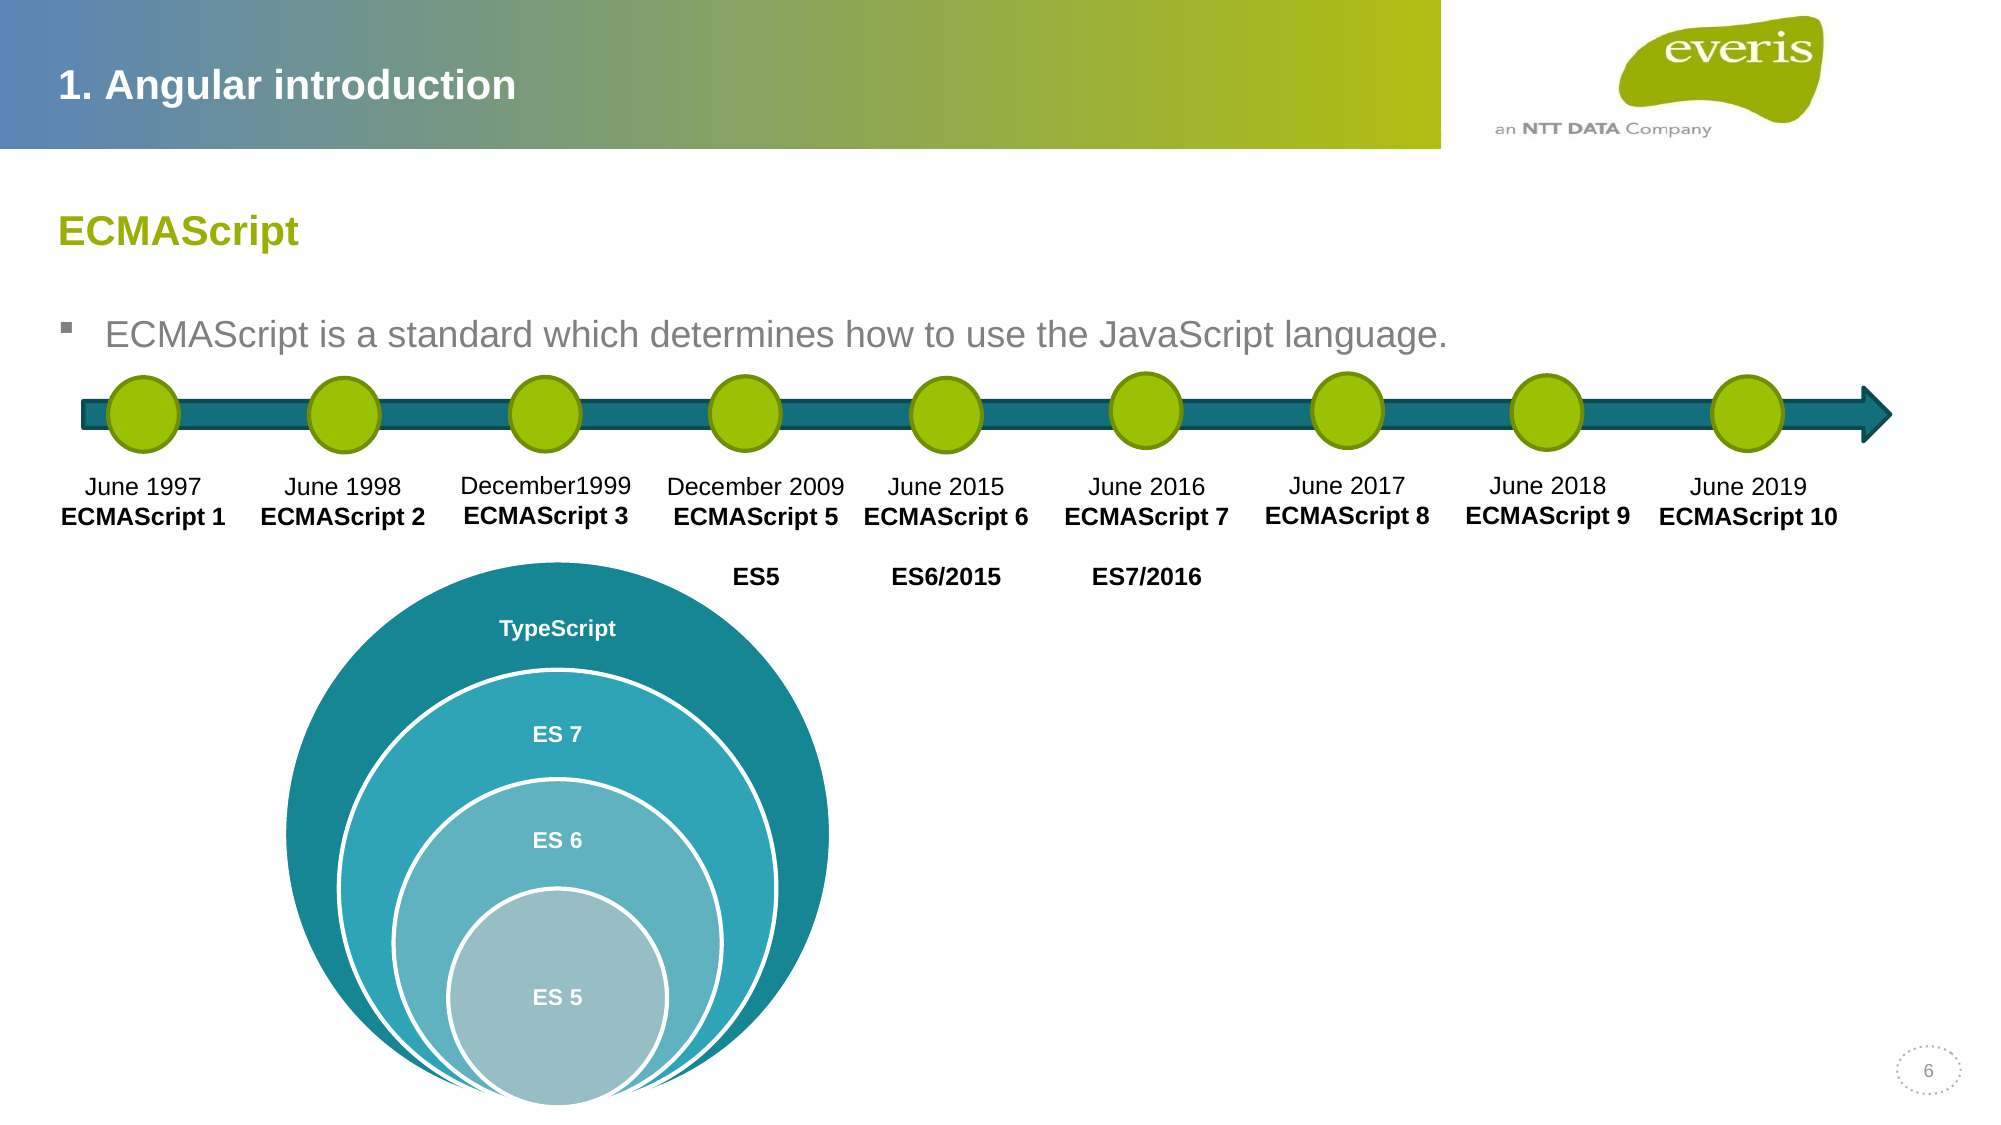

# 1. Angular introduction
ECMAScript
ECMAScript is a standard which determines how to use the JavaScript language.

December1999
ECMAScript 3
June 2018
ECMAScript 9
June 2017
ECMAScript 8
June 1997
ECMAScript 1
June 1998
ECMAScript 2
December 2009
ECMAScript 5

ES5
June 2015
ECMAScript 6

ES6/2015
June 2016
ECMAScript 7

ES7/2016
June 2019
ECMAScript 10
TypeScript
ES 7
ES 6
ES 5